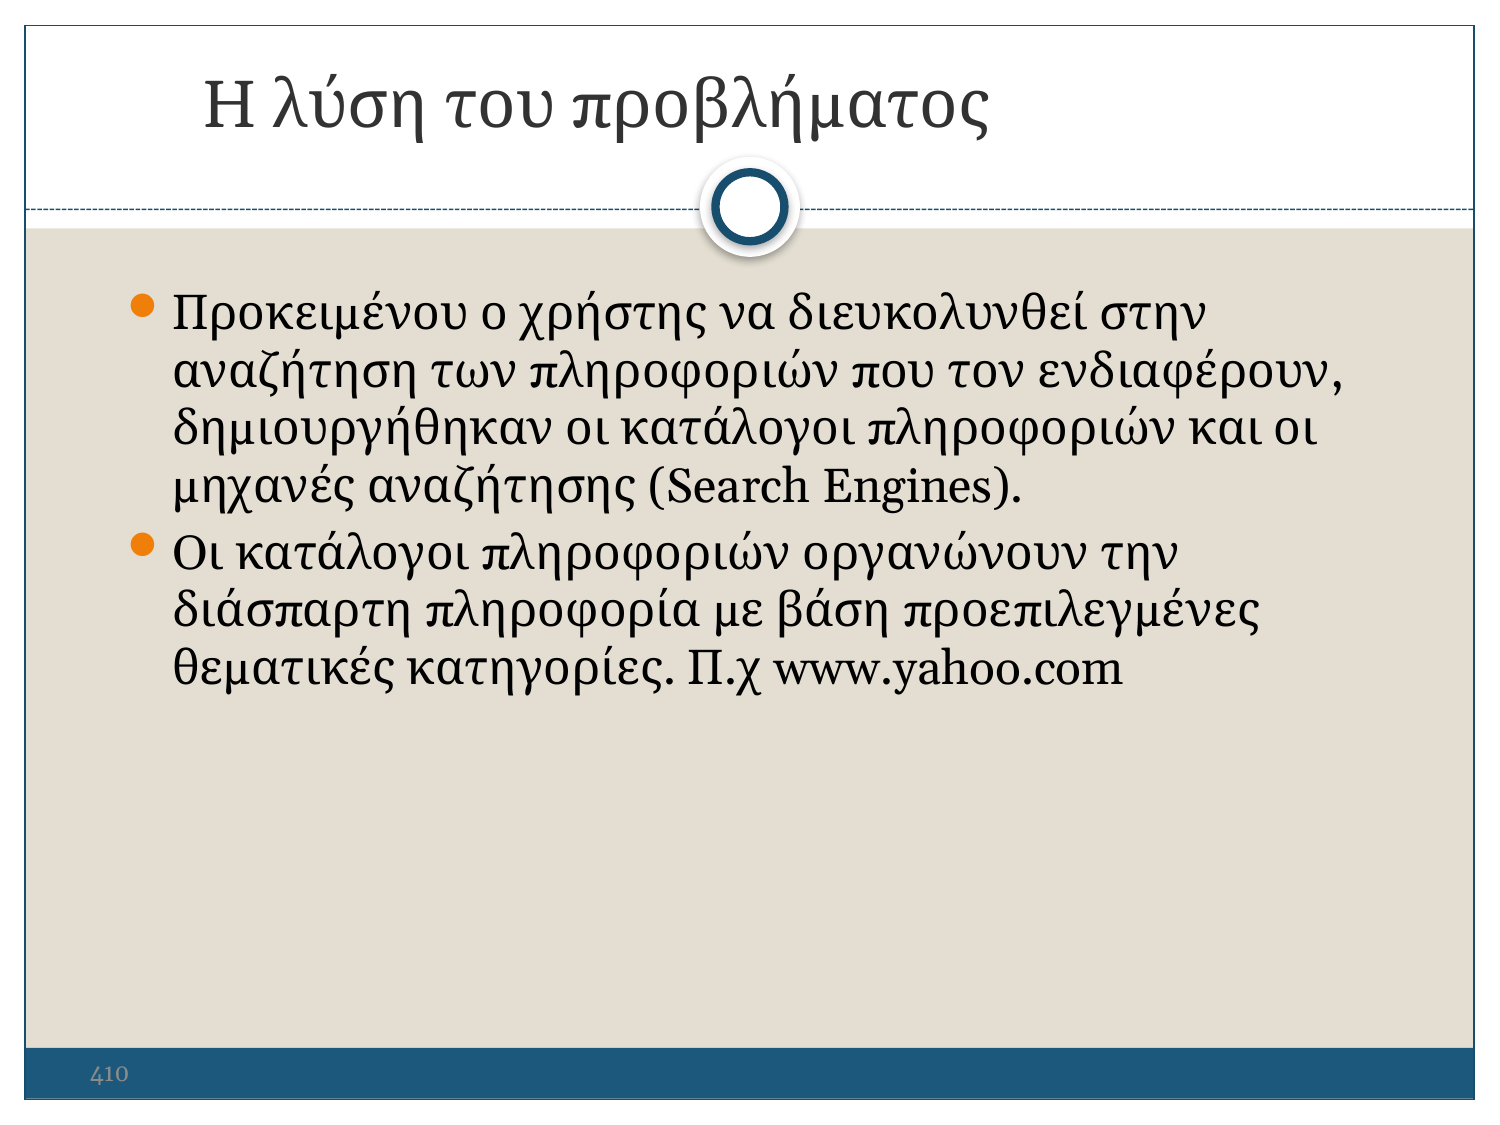

Η λύση του προβλήματος
Προκειμένου ο χρήστης να διευκολυνθεί στην αναζήτηση των πληροφοριών που τον ενδιαφέρουν, δημιουργήθηκαν οι κατάλογοι πληροφοριών και οι μηχανές αναζήτησης (Search Engines).
Οι κατάλογοι πληροφοριών οργανώνουν την διάσπαρτη πληροφορία με βάση προεπιλεγμένες θεματικές κατηγορίες. Π.χ www.yahoo.com
410